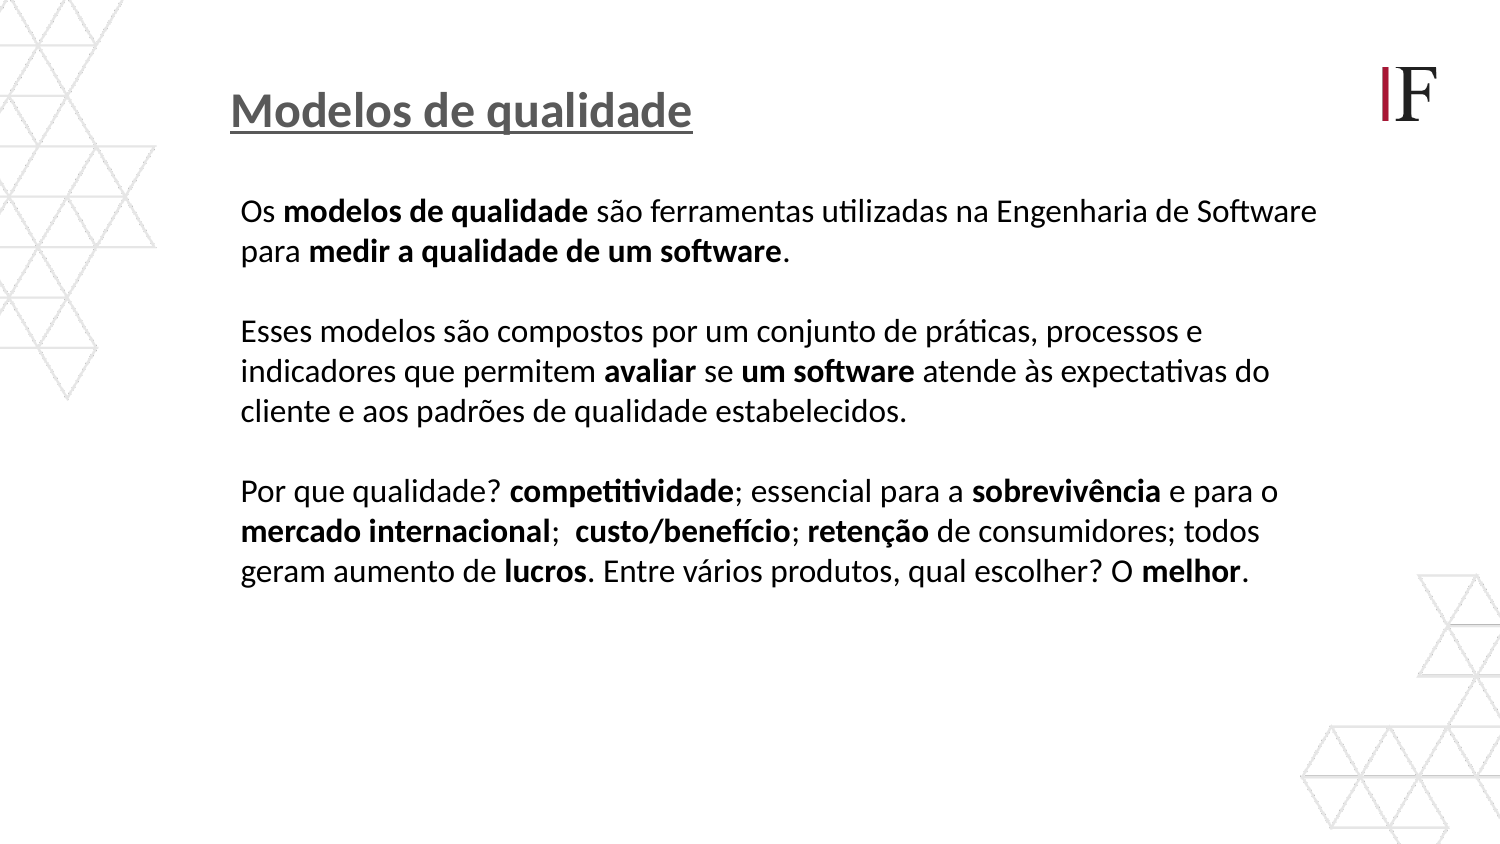

Modelos de qualidade
Os modelos de qualidade são ferramentas utilizadas na Engenharia de Software para medir a qualidade de um software.

Esses modelos são compostos por um conjunto de práticas, processos e indicadores que permitem avaliar se um software atende às expectativas do cliente e aos padrões de qualidade estabelecidos.

Por que qualidade? competitividade; essencial para a sobrevivência e para o mercado internacional;  custo/benefício; retenção de consumidores; todos geram aumento de lucros. Entre vários produtos, qual escolher? O melhor.